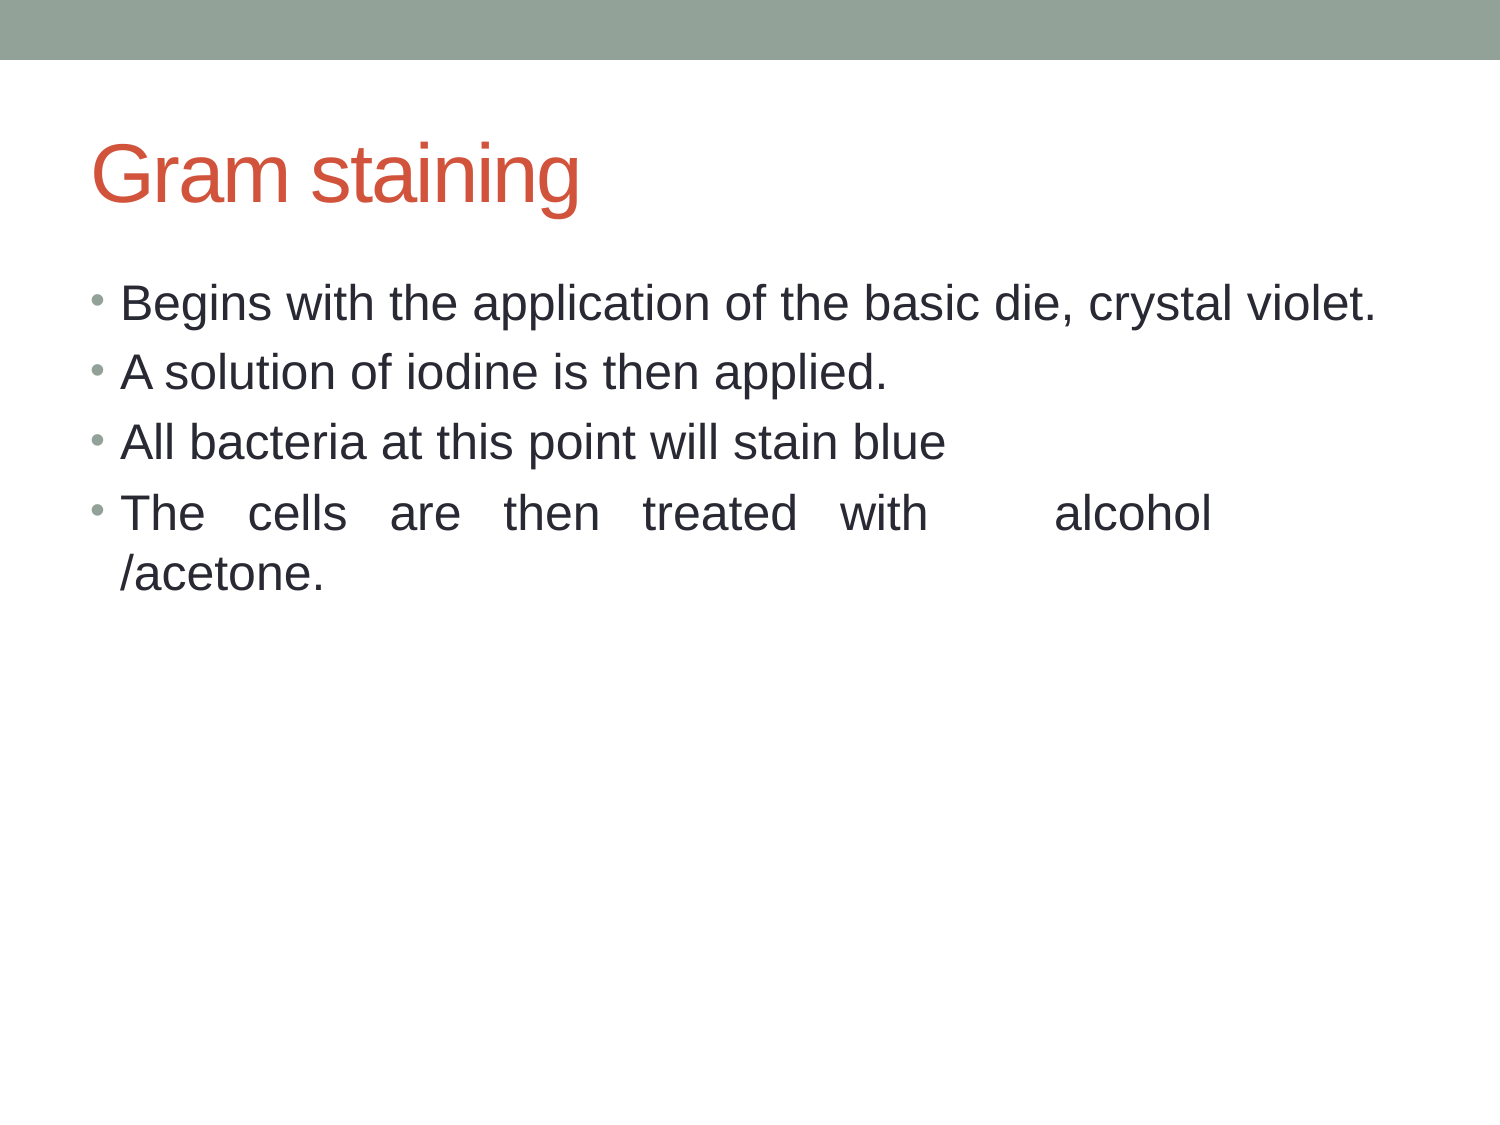

# Gram staining
Begins with the application of the basic die, crystal violet.
A solution of iodine is then applied.
All bacteria at this point will stain blue
The   cells   are   then   treated   with         alcohol /acetone.